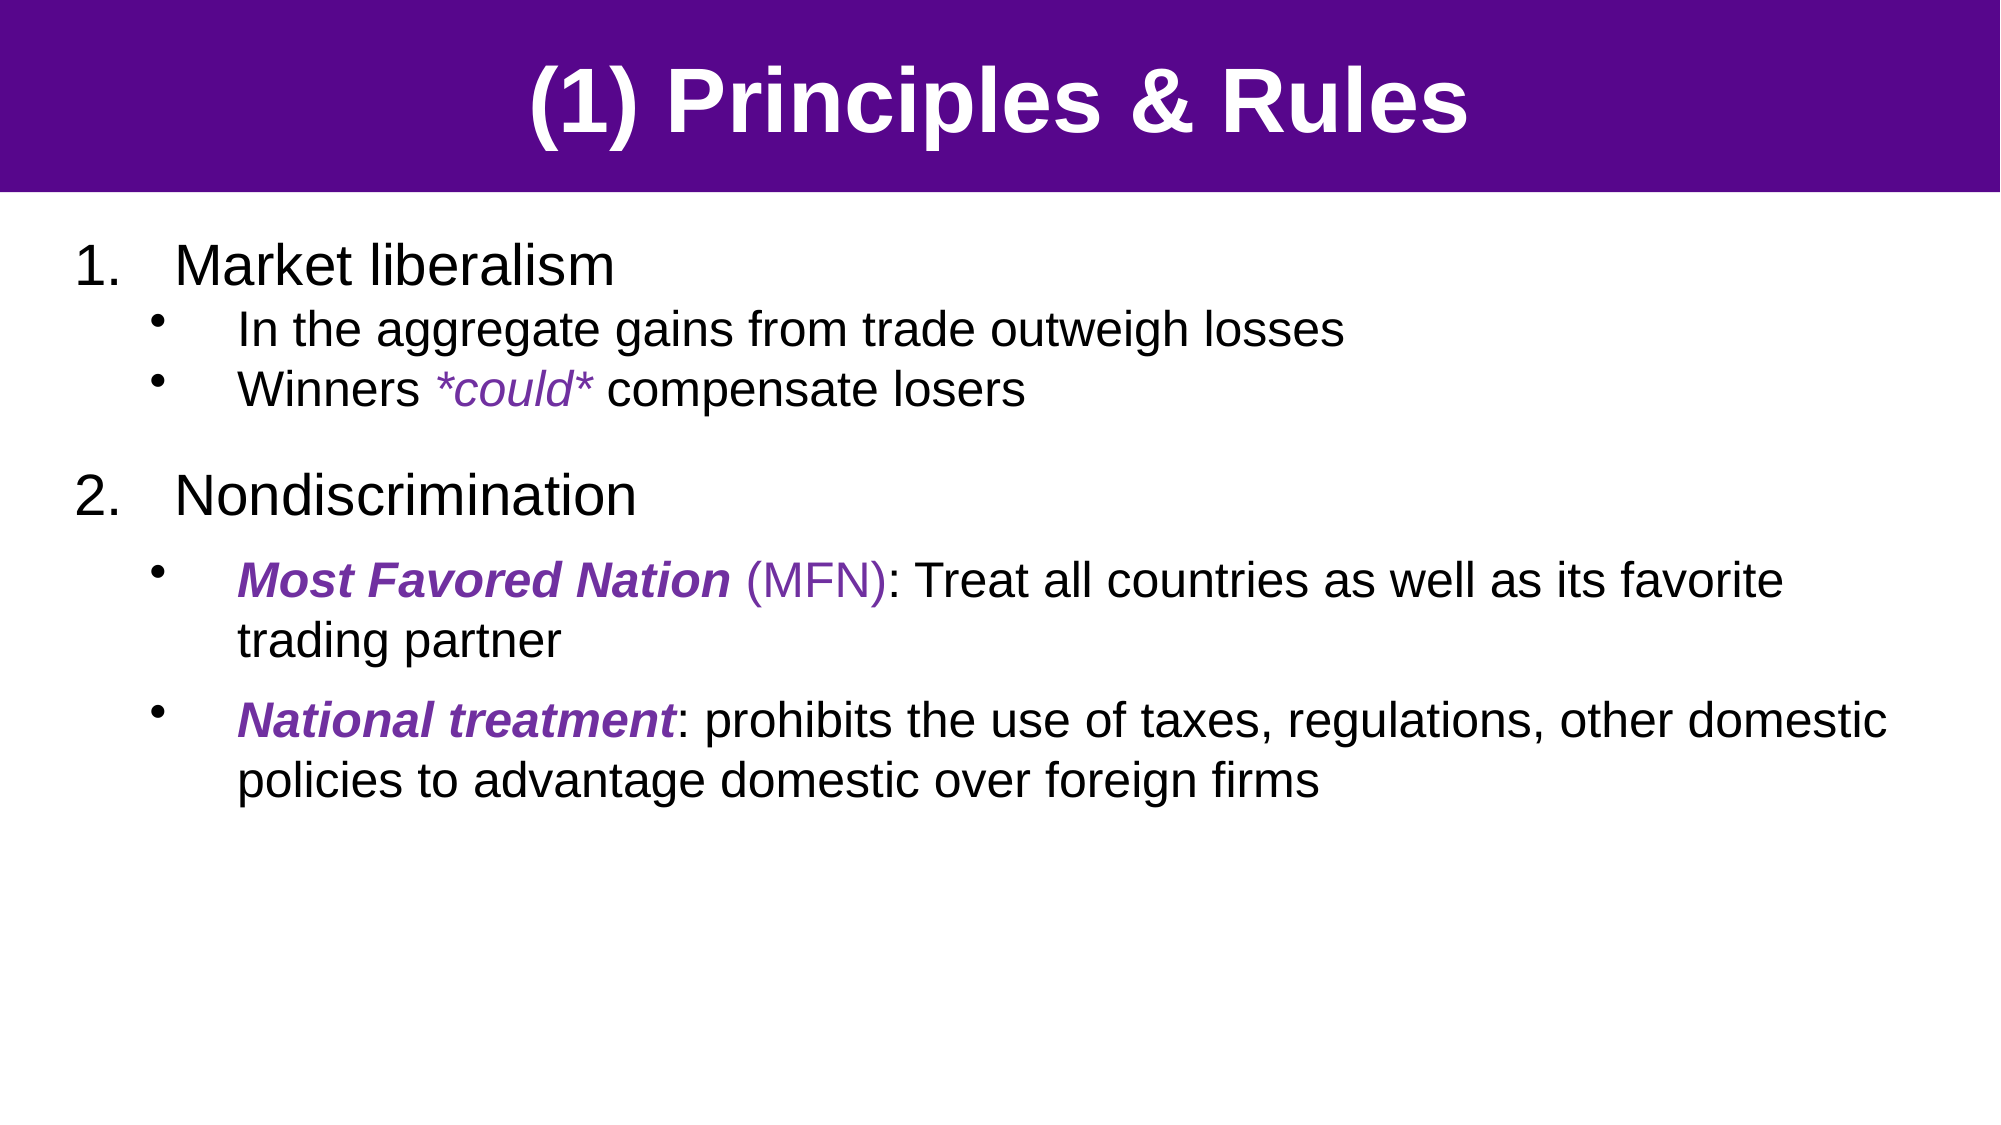

#

19
(1) Principles & Rules
Market liberalism
In the aggregate gains from trade outweigh losses
Winners *could* compensate losers
Nondiscrimination
Most Favored Nation (MFN): Treat all countries as well as its favorite trading partner
National treatment: prohibits the use of taxes, regulations, other domestic policies to advantage domestic over foreign firms